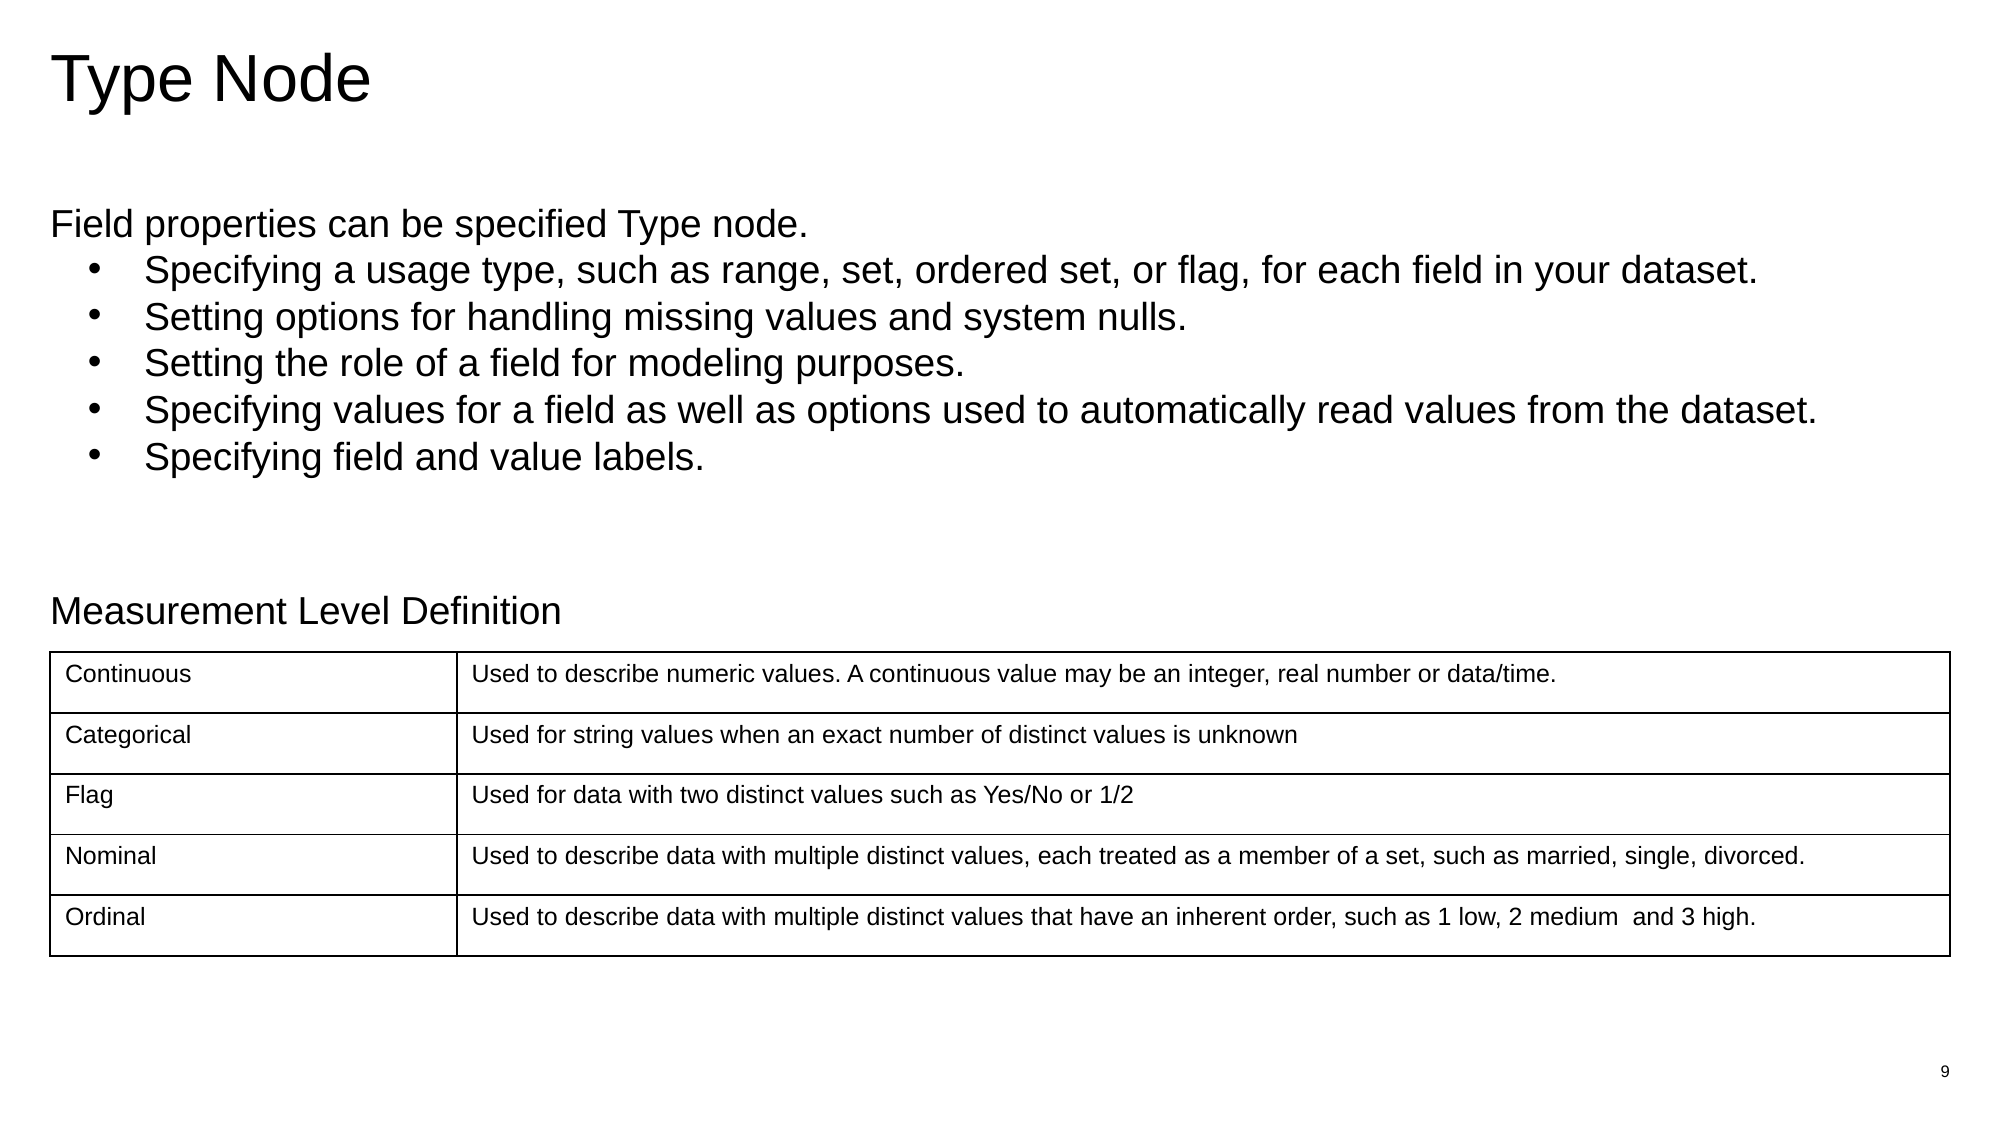

# Type Node
Field properties can be specified Type node.
Specifying a usage type, such as range, set, ordered set, or flag, for each field in your dataset.
Setting options for handling missing values and system nulls.
Setting the role of a field for modeling purposes.
Specifying values for a field as well as options used to automatically read values from the dataset.
Specifying field and value labels.

Measurement Level Definition

| Continuous | Used to describe numeric values. A continuous value may be an integer, real number or data/time. |
| --- | --- |
| Categorical | Used for string values when an exact number of distinct values is unknown |
| Flag | Used for data with two distinct values such as Yes/No or 1/2 |
| Nominal | Used to describe data with multiple distinct values, each treated as a member of a set, such as married, single, divorced. |
| Ordinal | Used to describe data with multiple distinct values that have an inherent order, such as 1 low, 2 medium and 3 high. |
9